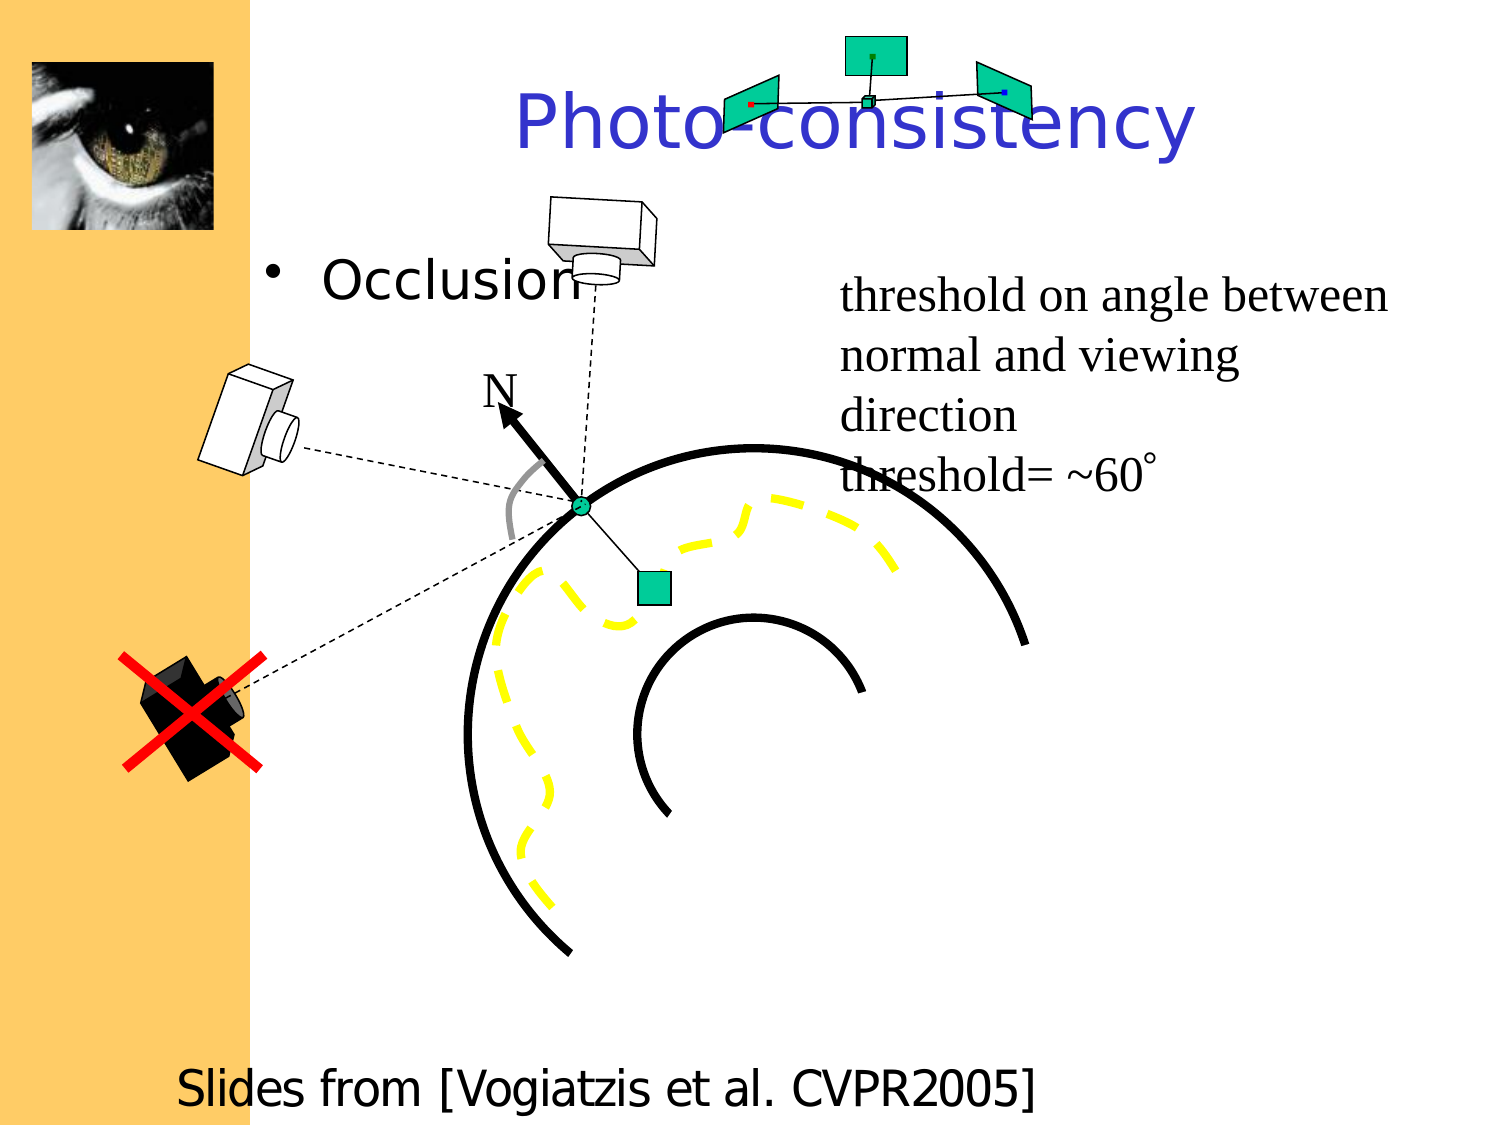

# Photo-consistency

Occlusion
threshold on angle between normal and viewing direction
threshold= ~60°

N

Slides from [Vogiatzis et al. CVPR2005]